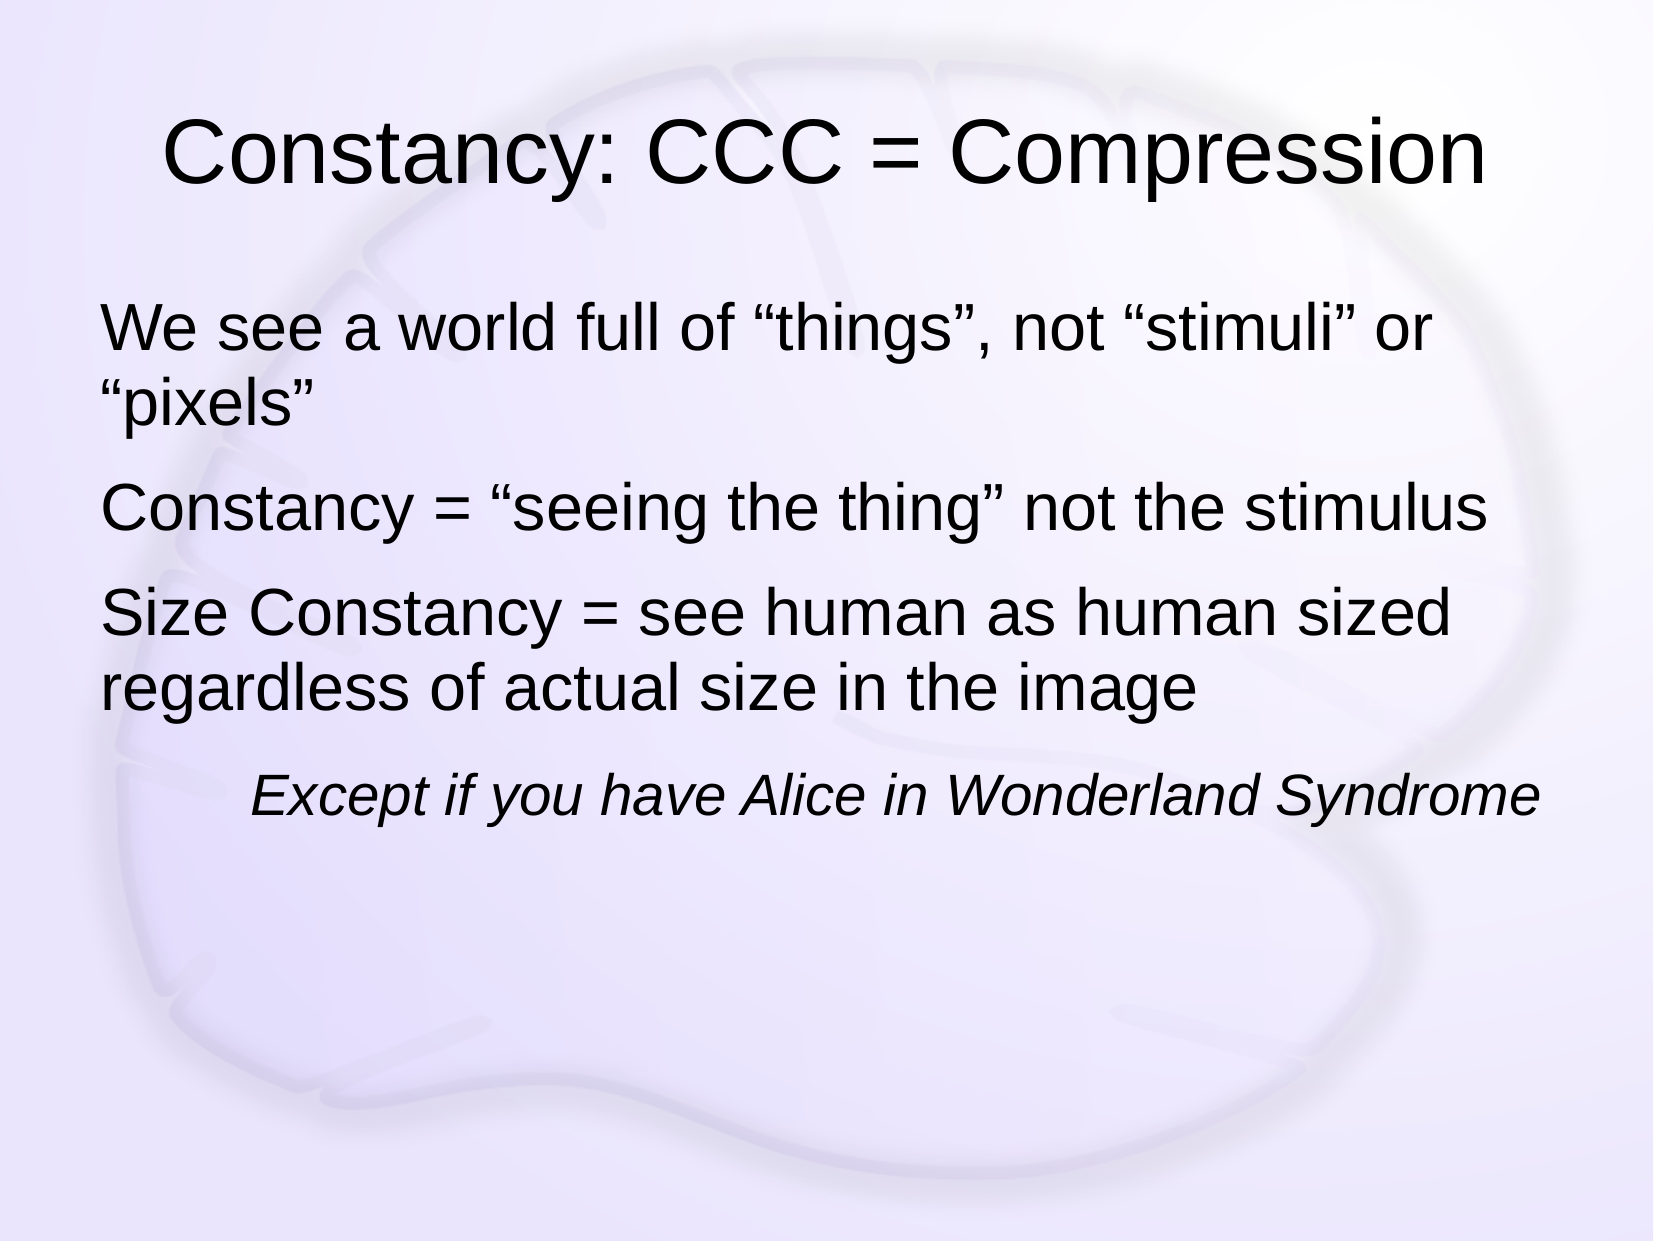

# Constancy: CCC = Compression
We see a world full of “things”, not “stimuli” or “pixels”
Constancy = “seeing the thing” not the stimulus
Size Constancy = see human as human sized regardless of actual size in the image
	Except if you have Alice in Wonderland Syndrome